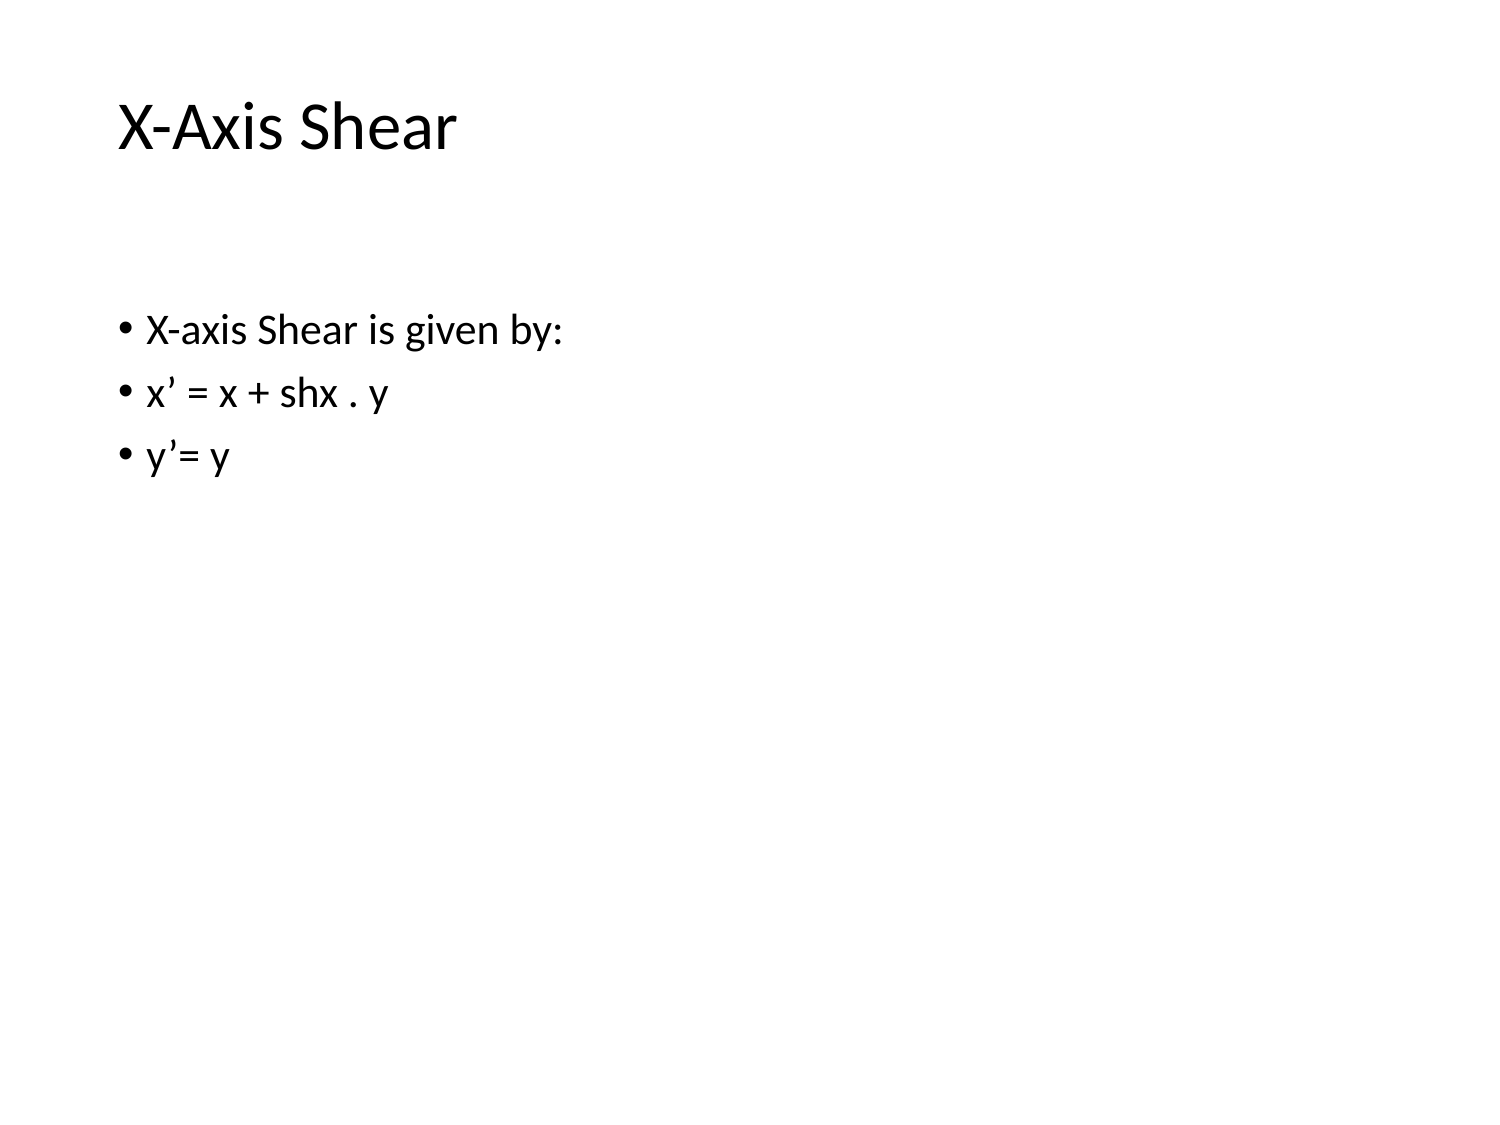

# X-Axis Shear
X-axis Shear is given by:
x’ = x + shx . y
y’= y